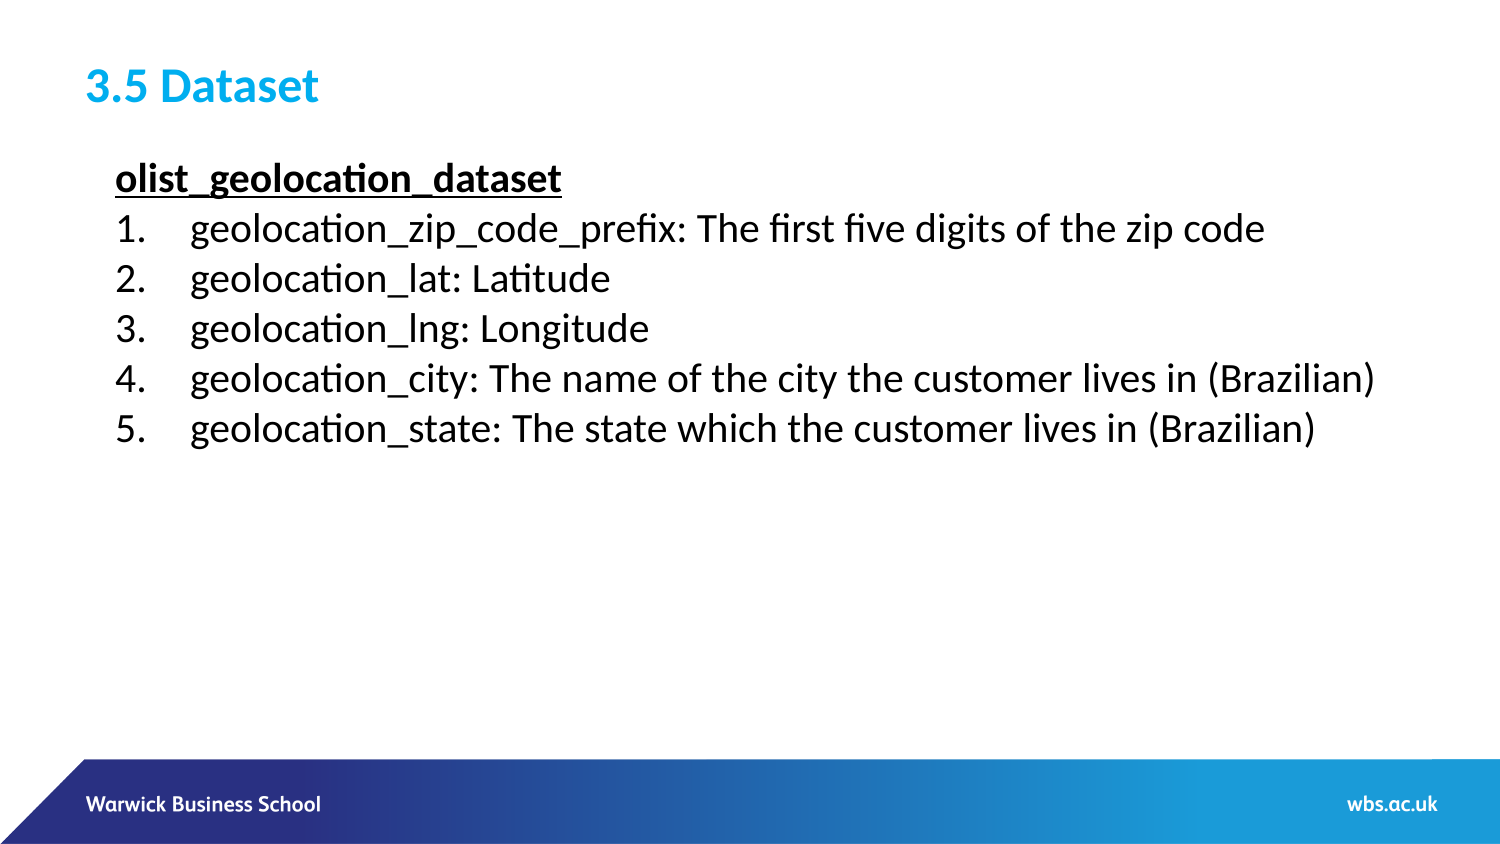

3.5 Dataset
olist_geolocation_dataset
geolocation_zip_code_prefix: The first five digits of the zip code
geolocation_lat: Latitude
geolocation_lng: Longitude
geolocation_city: The name of the city the customer lives in (Brazilian)
geolocation_state: The state which the customer lives in (Brazilian)